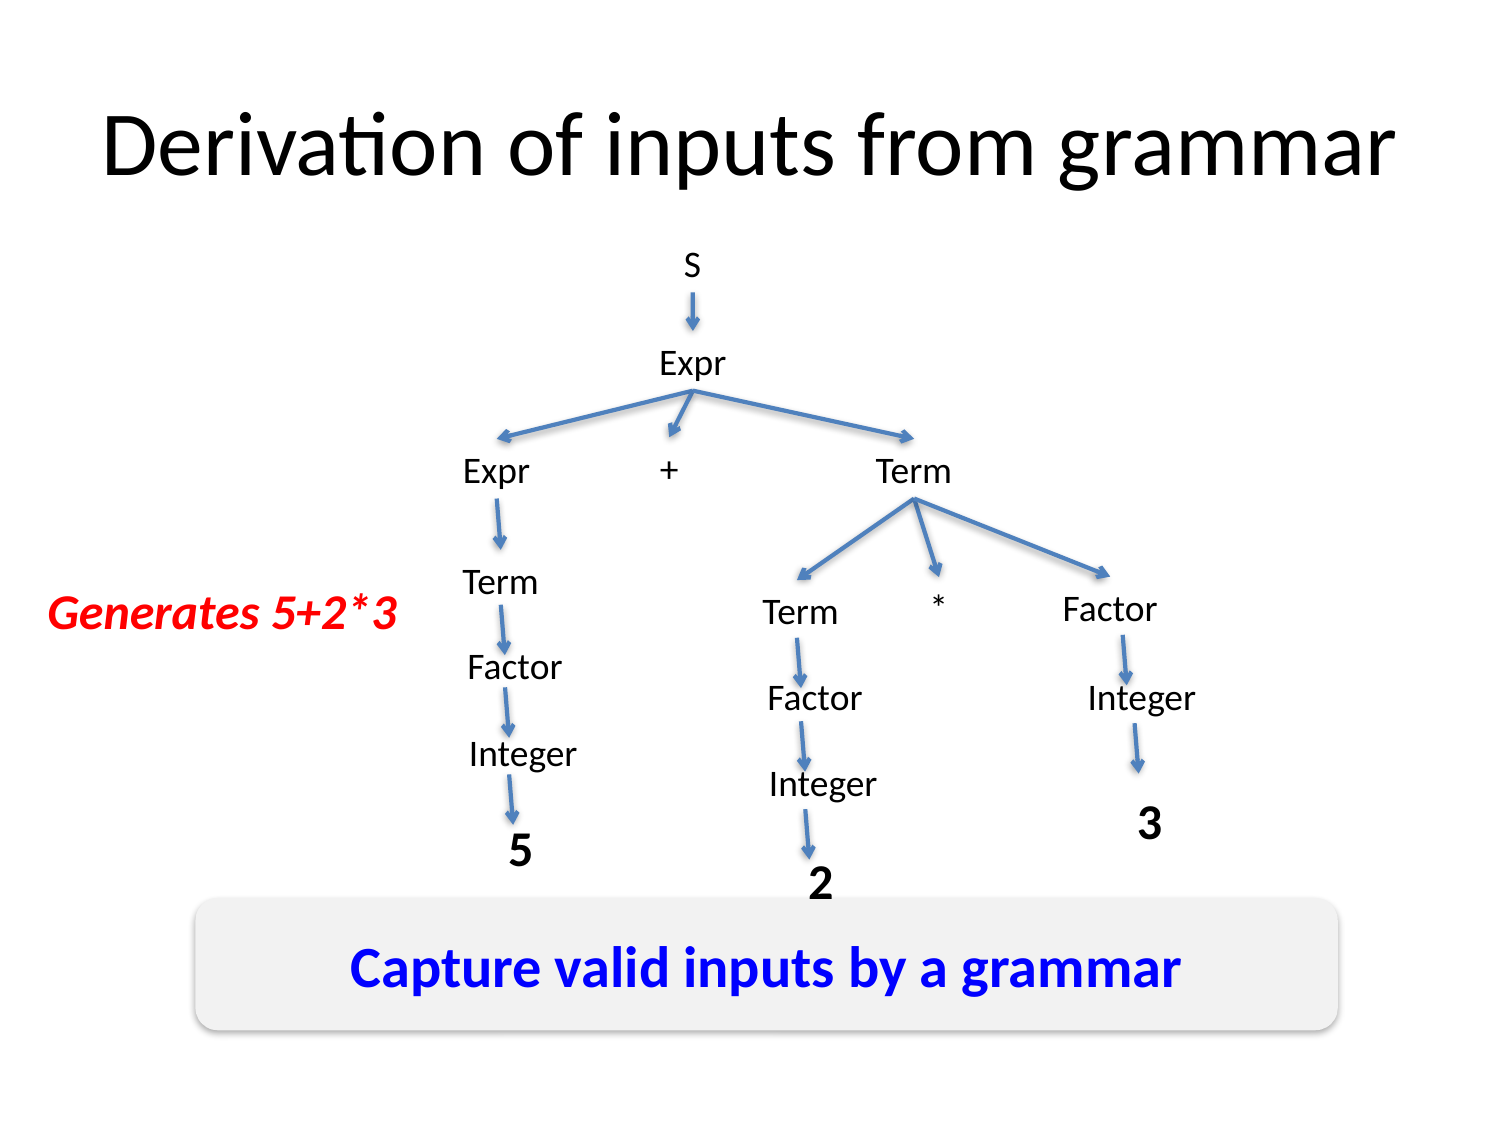

# Derivation of inputs from grammar
S
Expr
+
Expr
Term
Term
Generates 5+2*3
Factor
*
Term
Factor
Factor
Integer
Integer
Integer
3
5
2
Capture valid inputs by a grammar